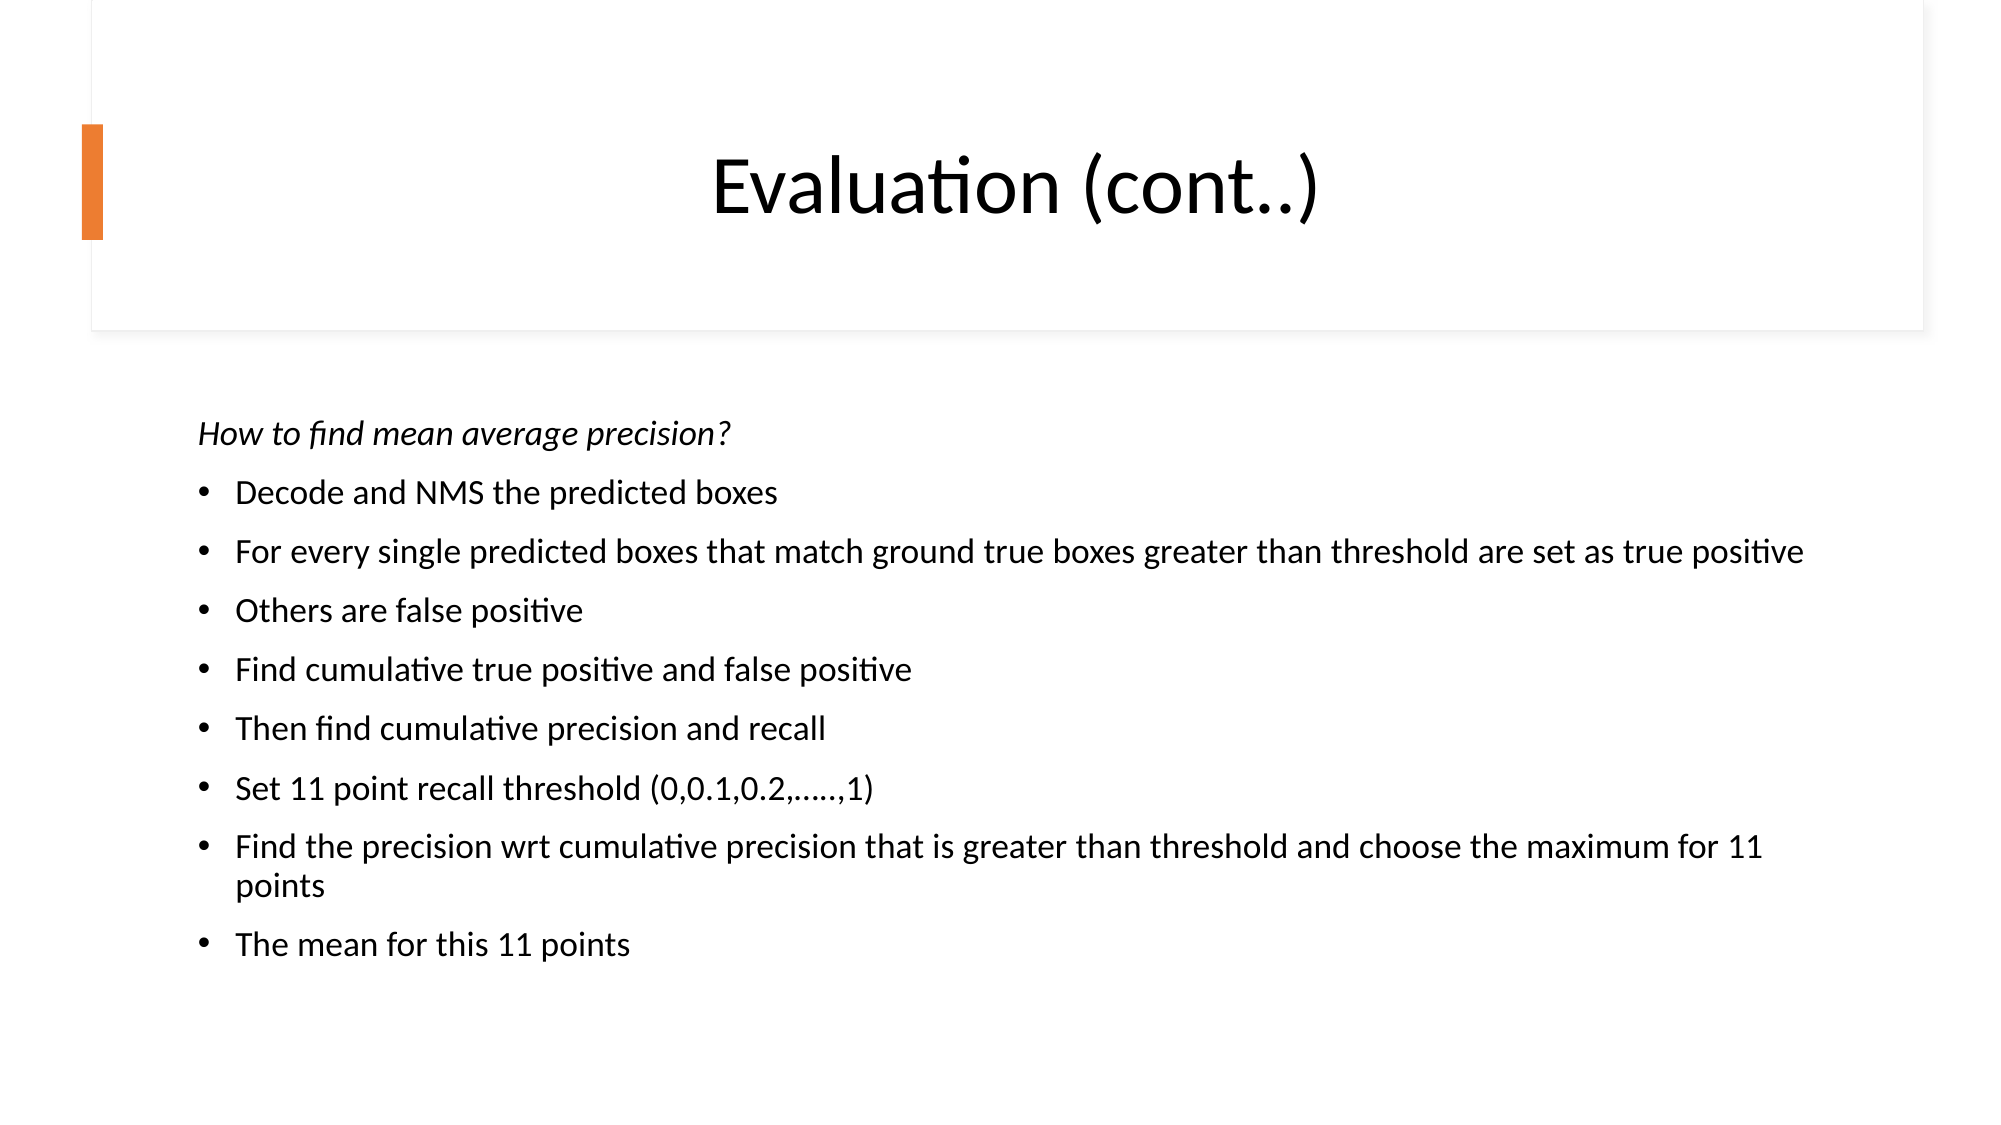

# Evaluation (cont..)

How to find mean average precision?
Decode and NMS the predicted boxes
For every single predicted boxes that match ground true boxes greater than threshold are set as true positive
Others are false positive
Find cumulative true positive and false positive
Then find cumulative precision and recall
Set 11 point recall threshold (0,0.1,0.2,…..,1)
Find the precision wrt cumulative precision that is greater than threshold and choose the maximum for 11 points
The mean for this 11 points